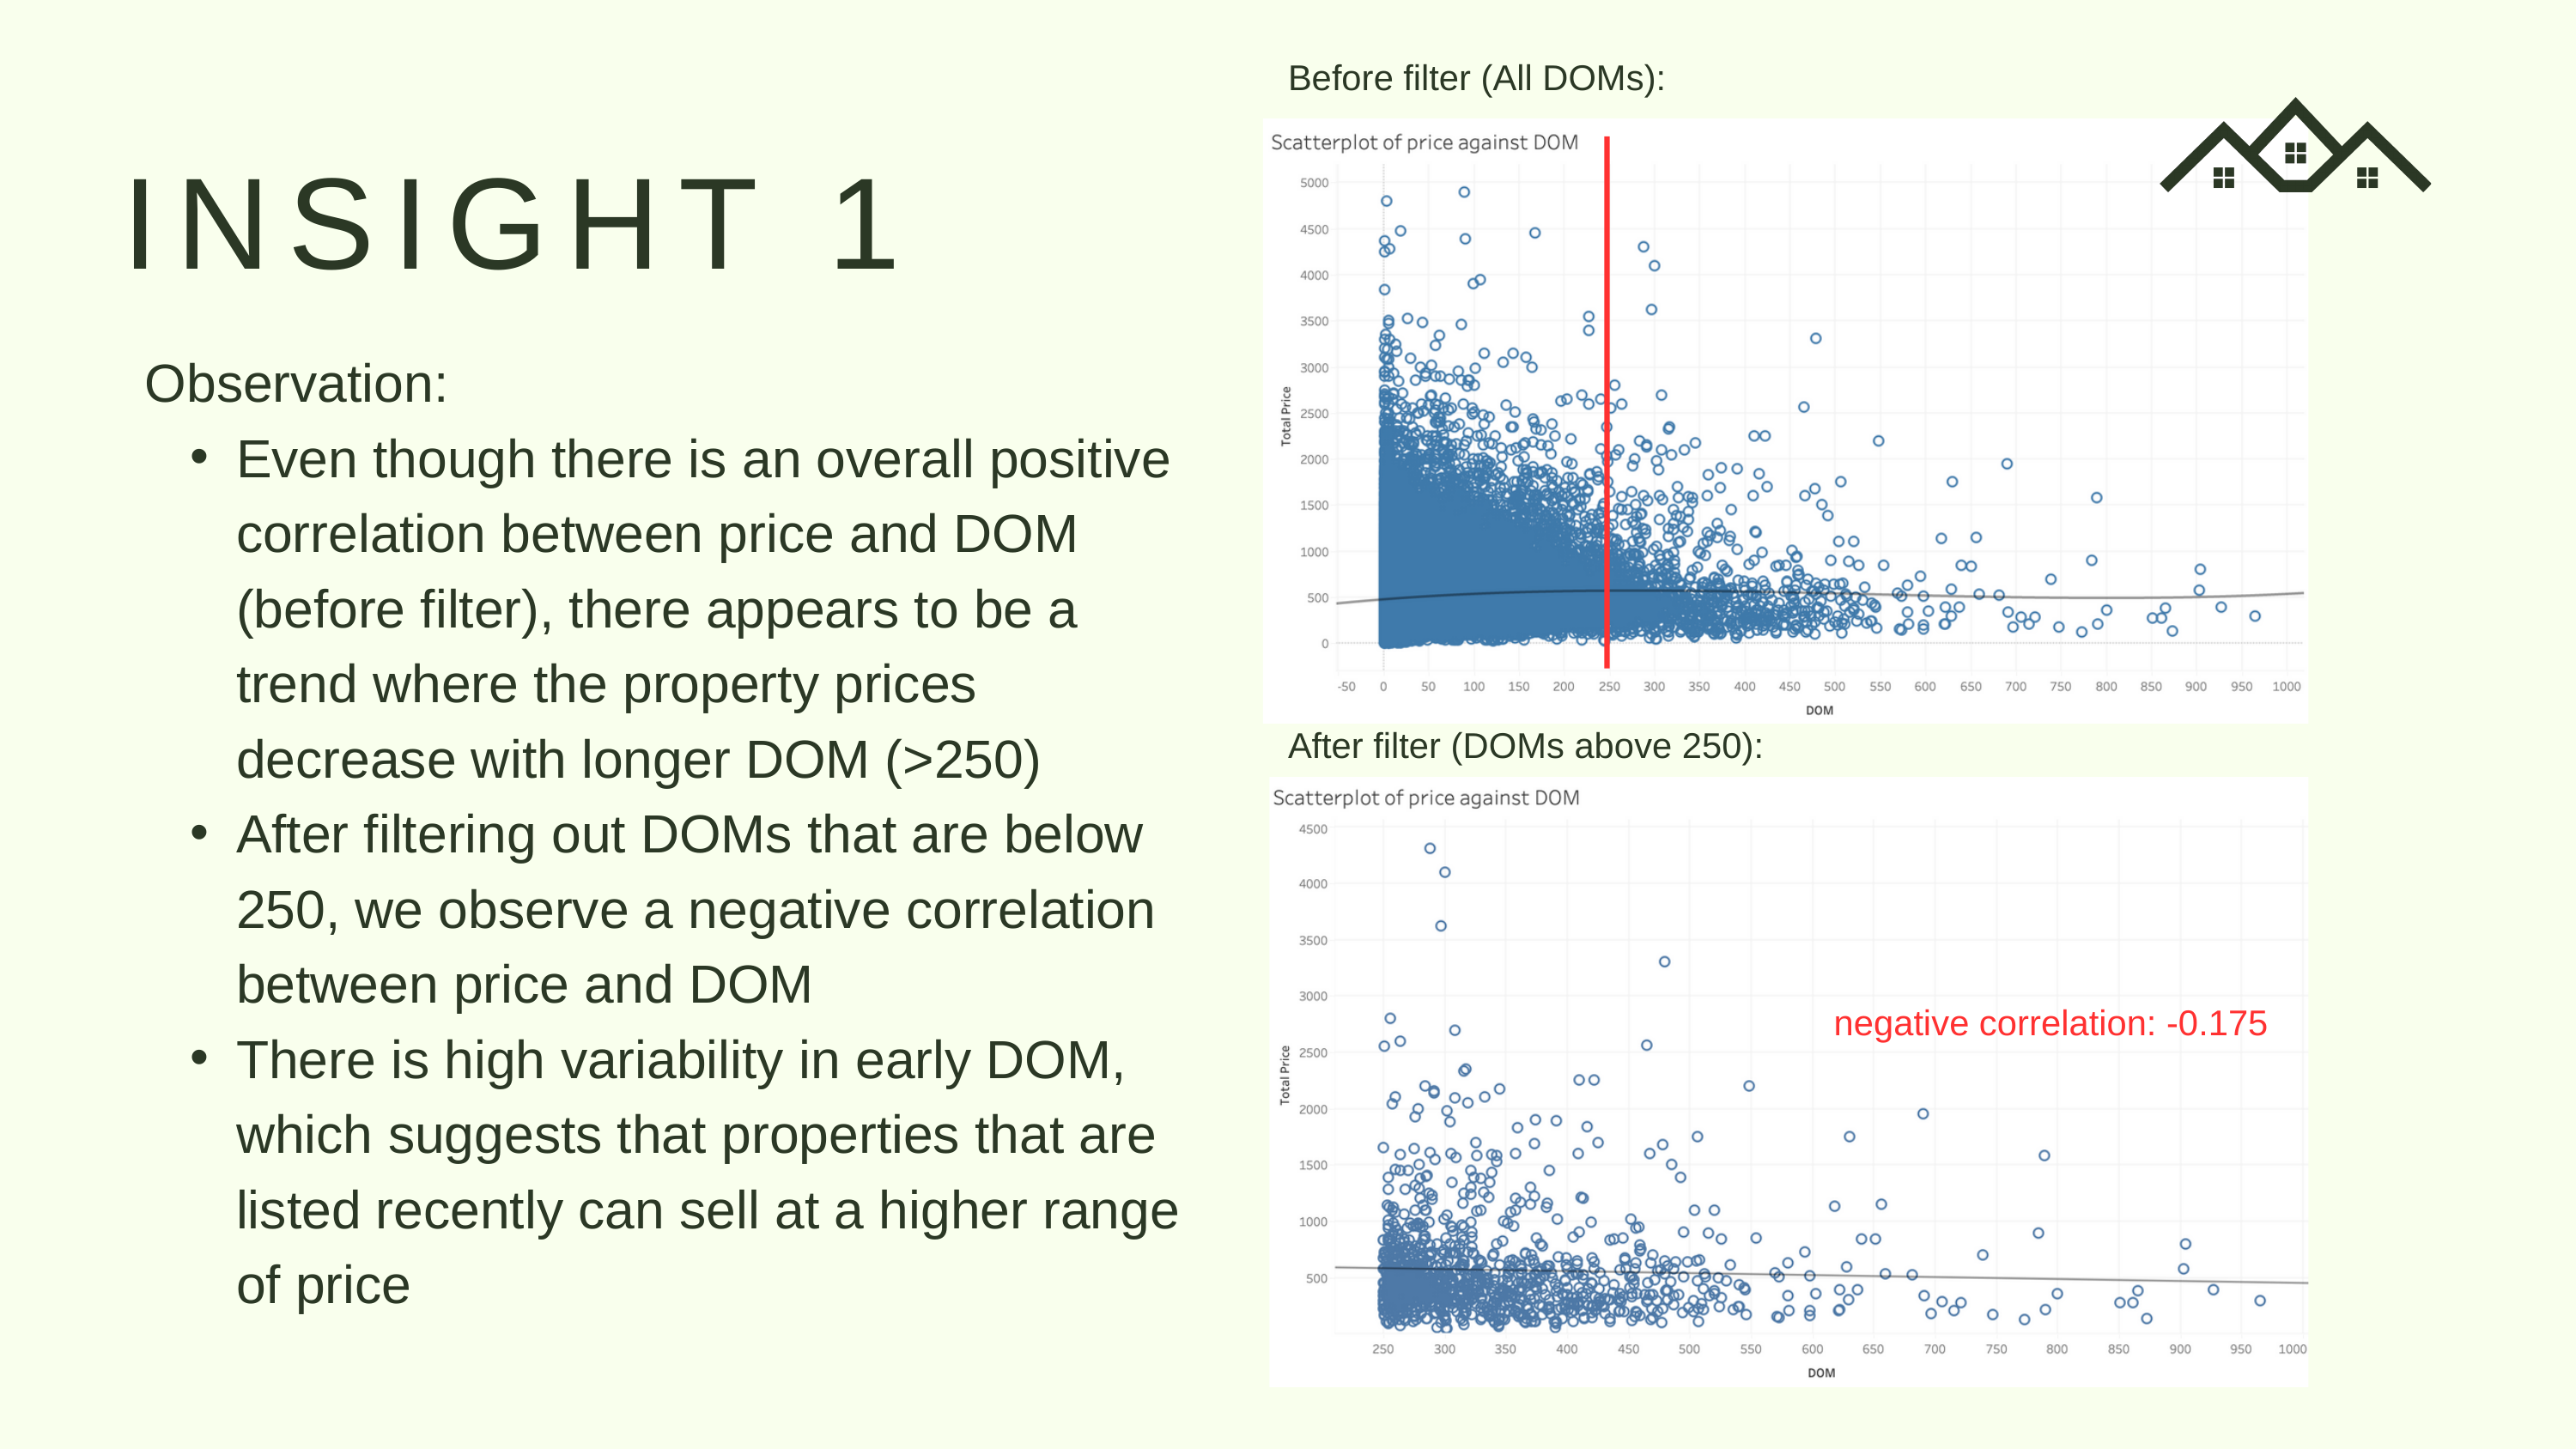

Before filter (All DOMs):

INSIGHT 1
Observation:
Even though there is an overall positive correlation between price and DOM (before filter), there appears to be a trend where the property prices decrease with longer DOM (>250)
After filtering out DOMs that are below 250, we observe a negative correlation between price and DOM
There is high variability in early DOM, which suggests that properties that are listed recently can sell at a higher range of price
After filter (DOMs above 250):

negative correlation: -0.175